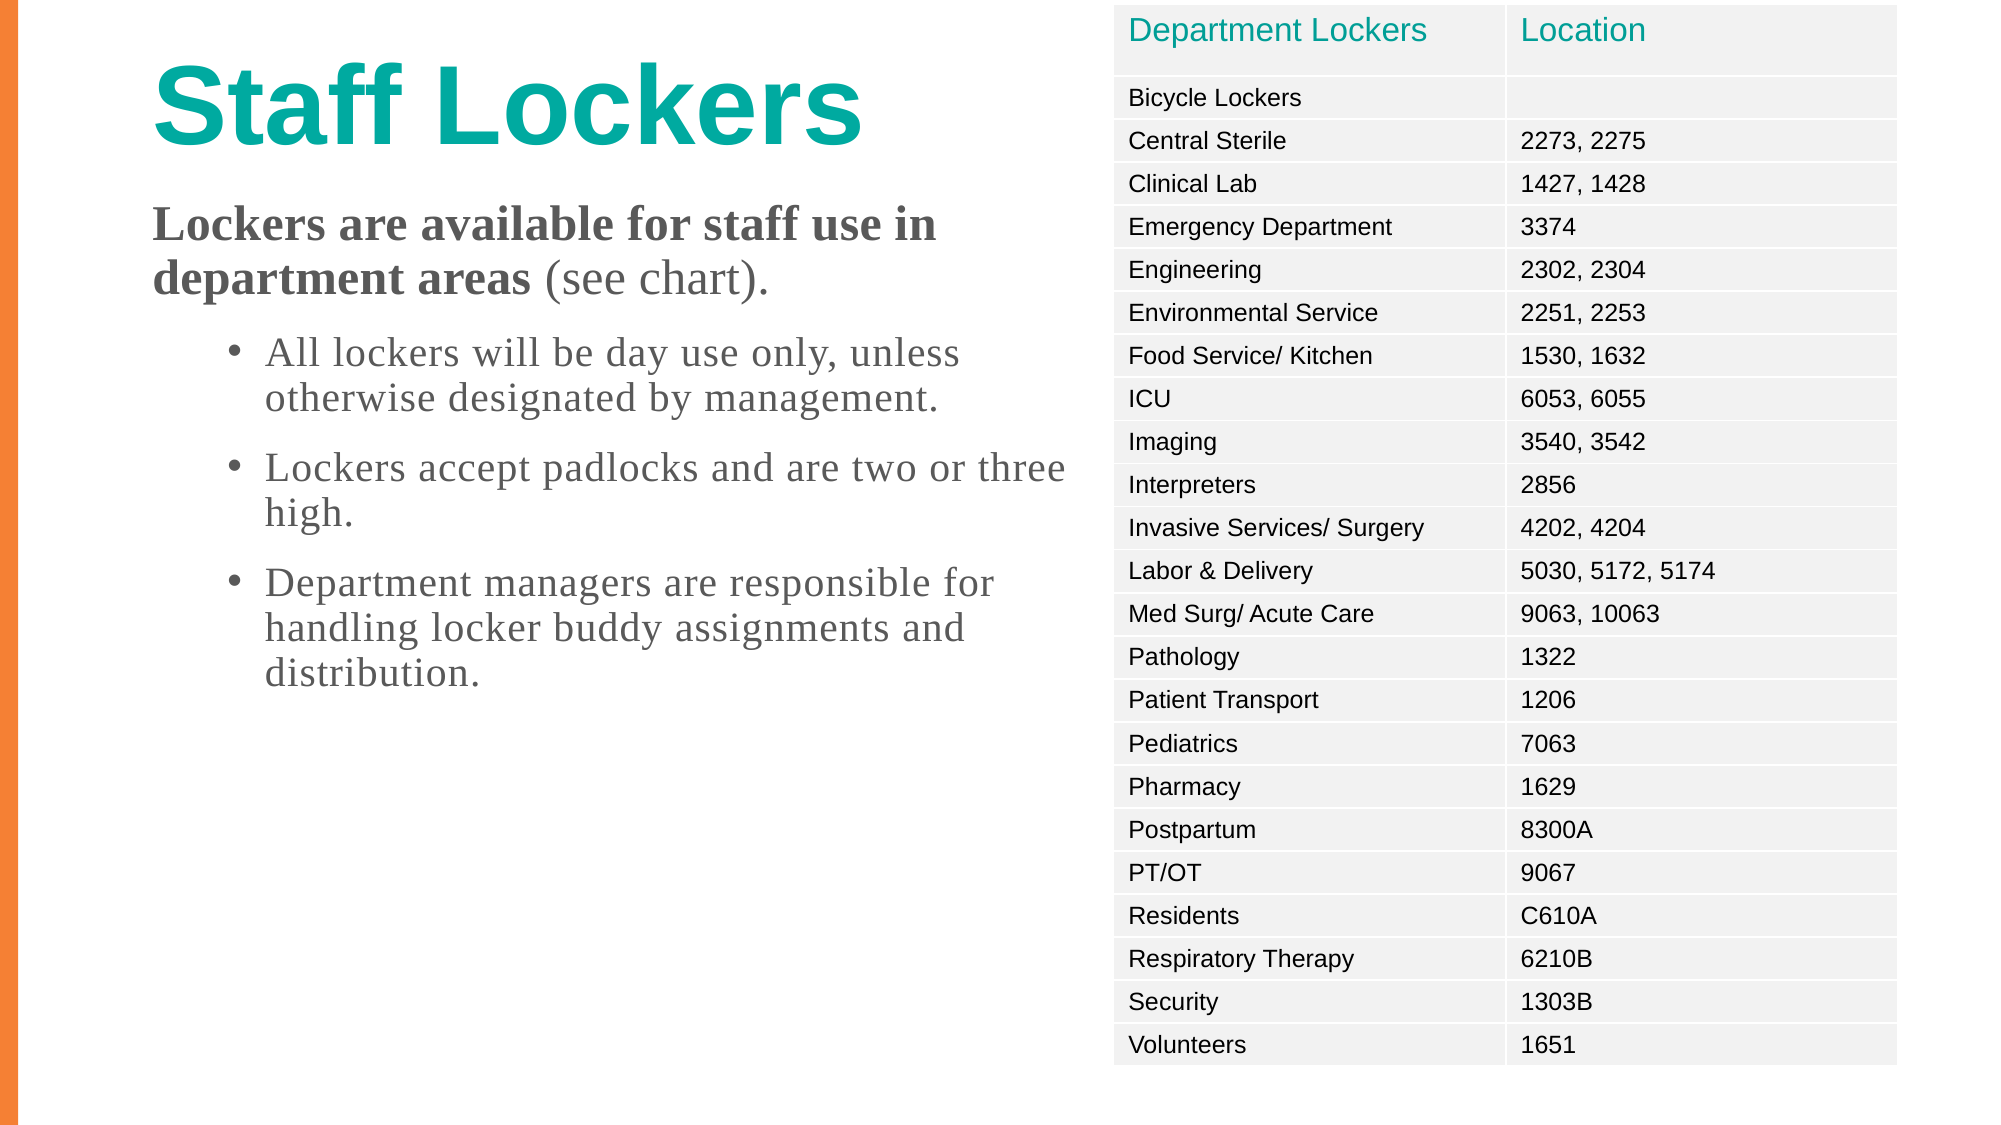

# Staff Lockers
| Department Lockers | Location |
| --- | --- |
| Bicycle Lockers |  |
| Central Sterile | 2273, 2275 |
| Clinical Lab | 1427, 1428 |
| Emergency Department | 3374 |
| Engineering | 2302, 2304 |
| Environmental Service | 2251, 2253 |
| Food Service/ Kitchen | 1530, 1632 |
| ICU | 6053, 6055 |
| Imaging | 3540, 3542 |
| Interpreters | 2856 |
| Invasive Services/ Surgery | 4202, 4204 |
| Labor & Delivery | 5030, 5172, 5174 |
| Med Surg/ Acute Care | 9063, 10063 |
| Pathology | 1322 |
| Patient Transport | 1206 |
| Pediatrics | 7063 |
| Pharmacy | 1629 |
| Postpartum | 8300A |
| PT/OT | 9067 |
| Residents | C610A |
| Respiratory Therapy | 6210B |
| Security | 1303B |
| Volunteers | 1651 |
Lockers are available for staff use in department areas (see chart).
All lockers will be day use only, unless otherwise designated by management.
Lockers accept padlocks and are two or three high.
Department managers are responsible for handling locker buddy assignments and distribution.